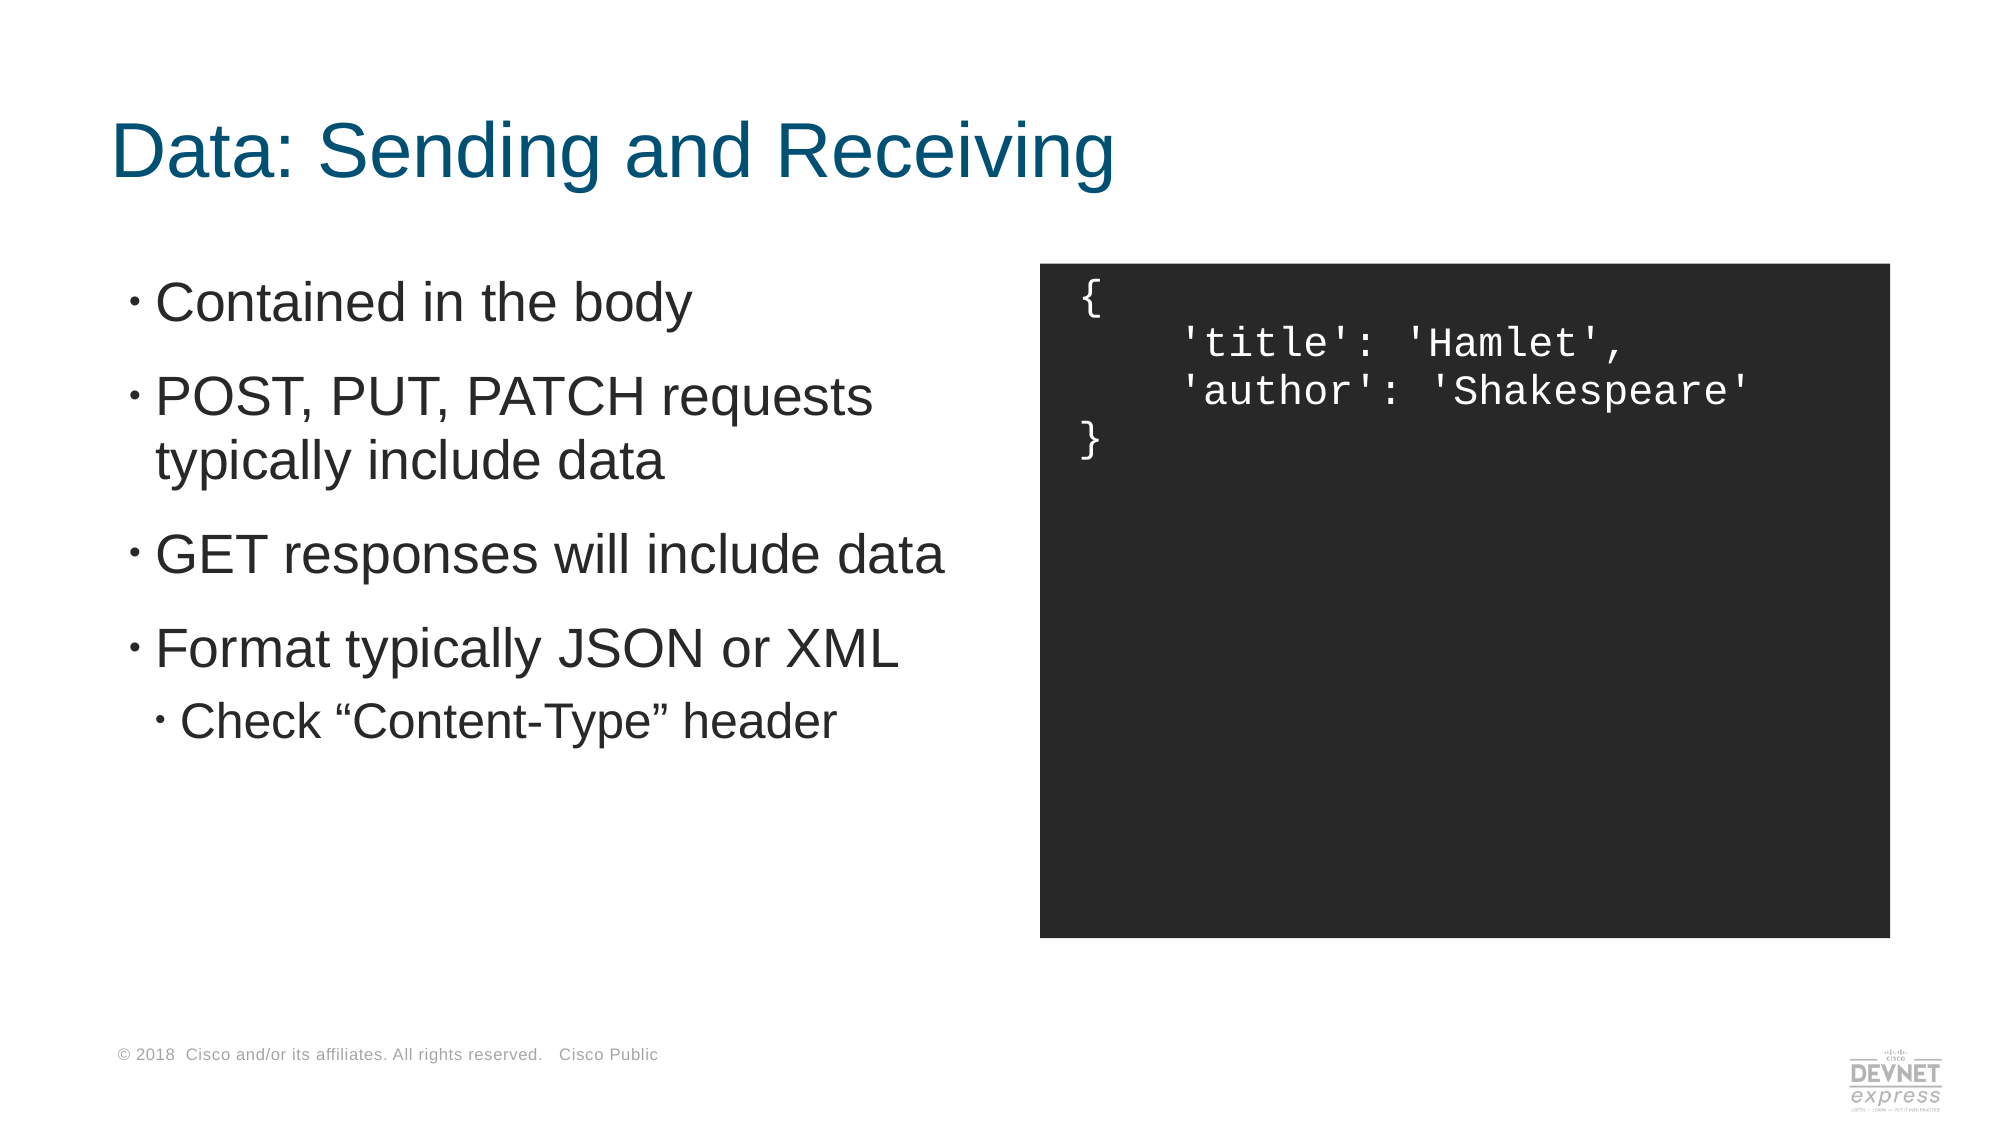

# Data: Sending and Receiving
Contained in the body
POST, PUT, PATCH requests typically include data
GET responses will include data
Format typically JSON or XML
Check “Content-Type” header
{
    'title': 'Hamlet',
    'author': 'Shakespeare'
}